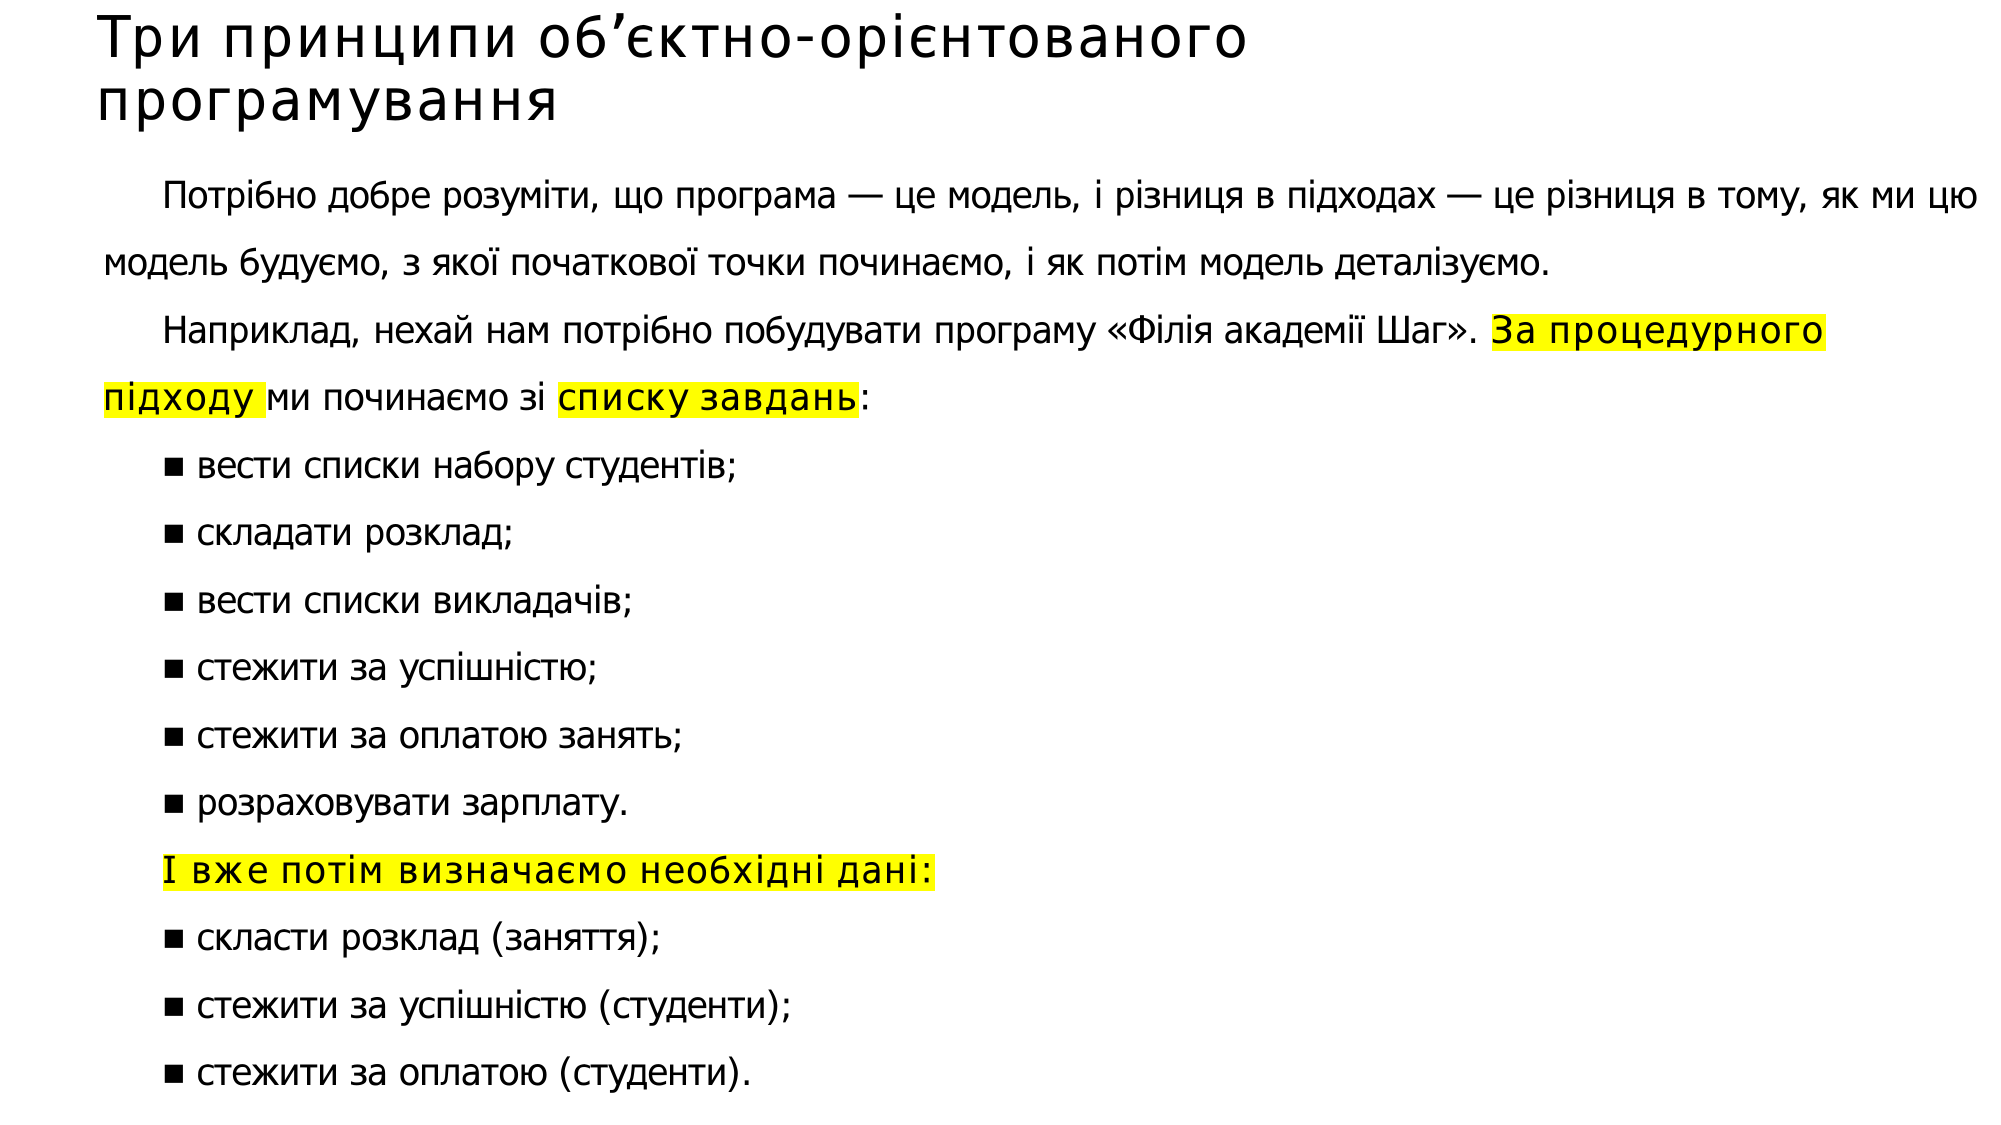

# Три принципи об’єктно-орієнтованого програмування
Потрібно добре розуміти, що програма — це модель, і різниця в підходах — це різниця в тому, як ми цю модель будуємо, з якої початкової точки починаємо, і як потім модель деталізуємо.
Наприклад, нехай нам потрібно побудувати програму «Філія академії Шаг». За процедурного підходу ми починаємо зі списку завдань:
■ вести списки набору студентів;
■ складати розклад;
■ вести списки викладачів;
■ стежити за успішністю;
■ стежити за оплатою занять;
■ розраховувати зарплату.
І вже потім визначаємо необхідні дані:
■ скласти розклад (заняття);
■ стежити за успішністю (студенти);
■ стежити за оплатою (студенти).